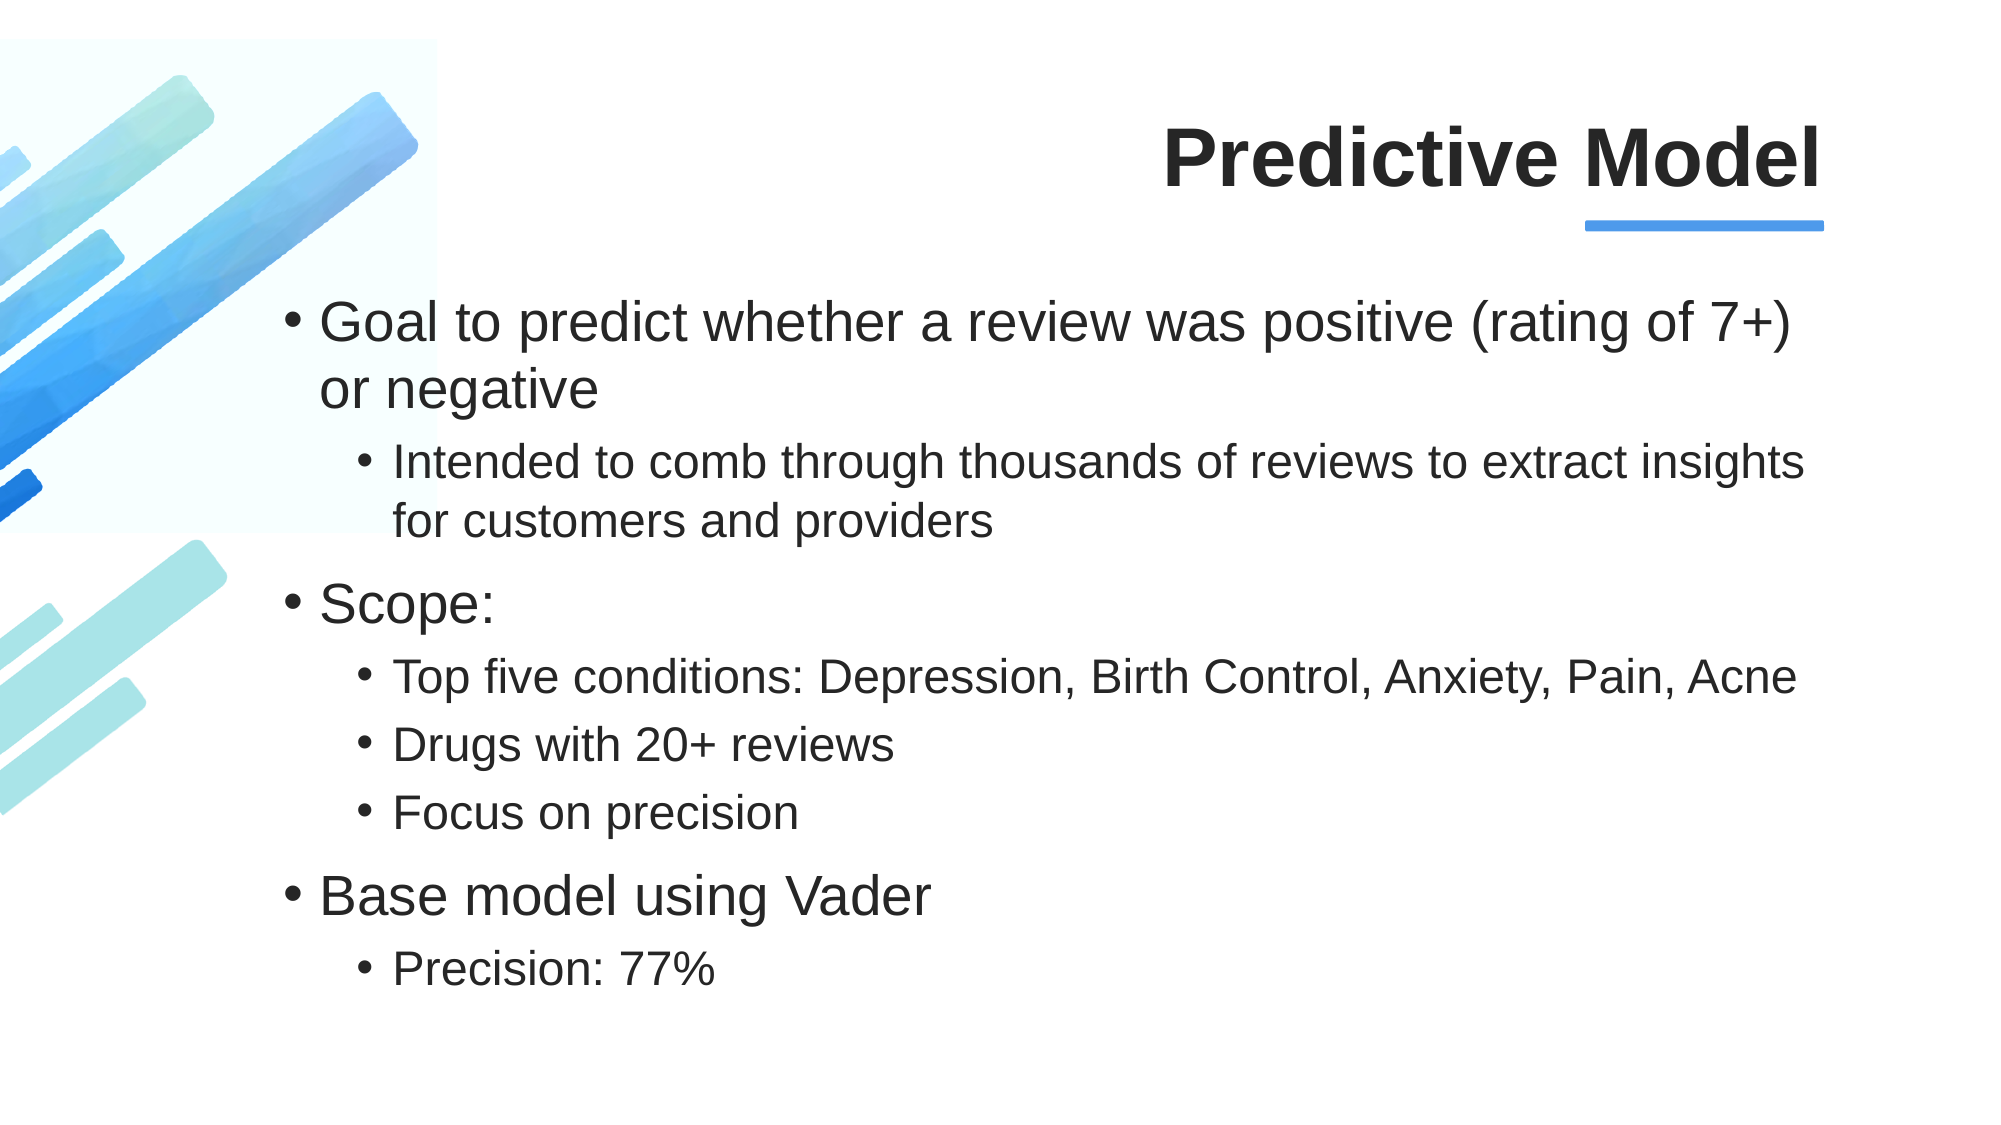

# Predictive Model

Goal to predict whether a review was positive (rating of 7+) or negative
Intended to comb through thousands of reviews to extract insights for customers and providers
Scope:
Top five conditions: Depression, Birth Control, Anxiety, Pain, Acne
Drugs with 20+ reviews
Focus on precision
Base model using Vader
Precision: 77%